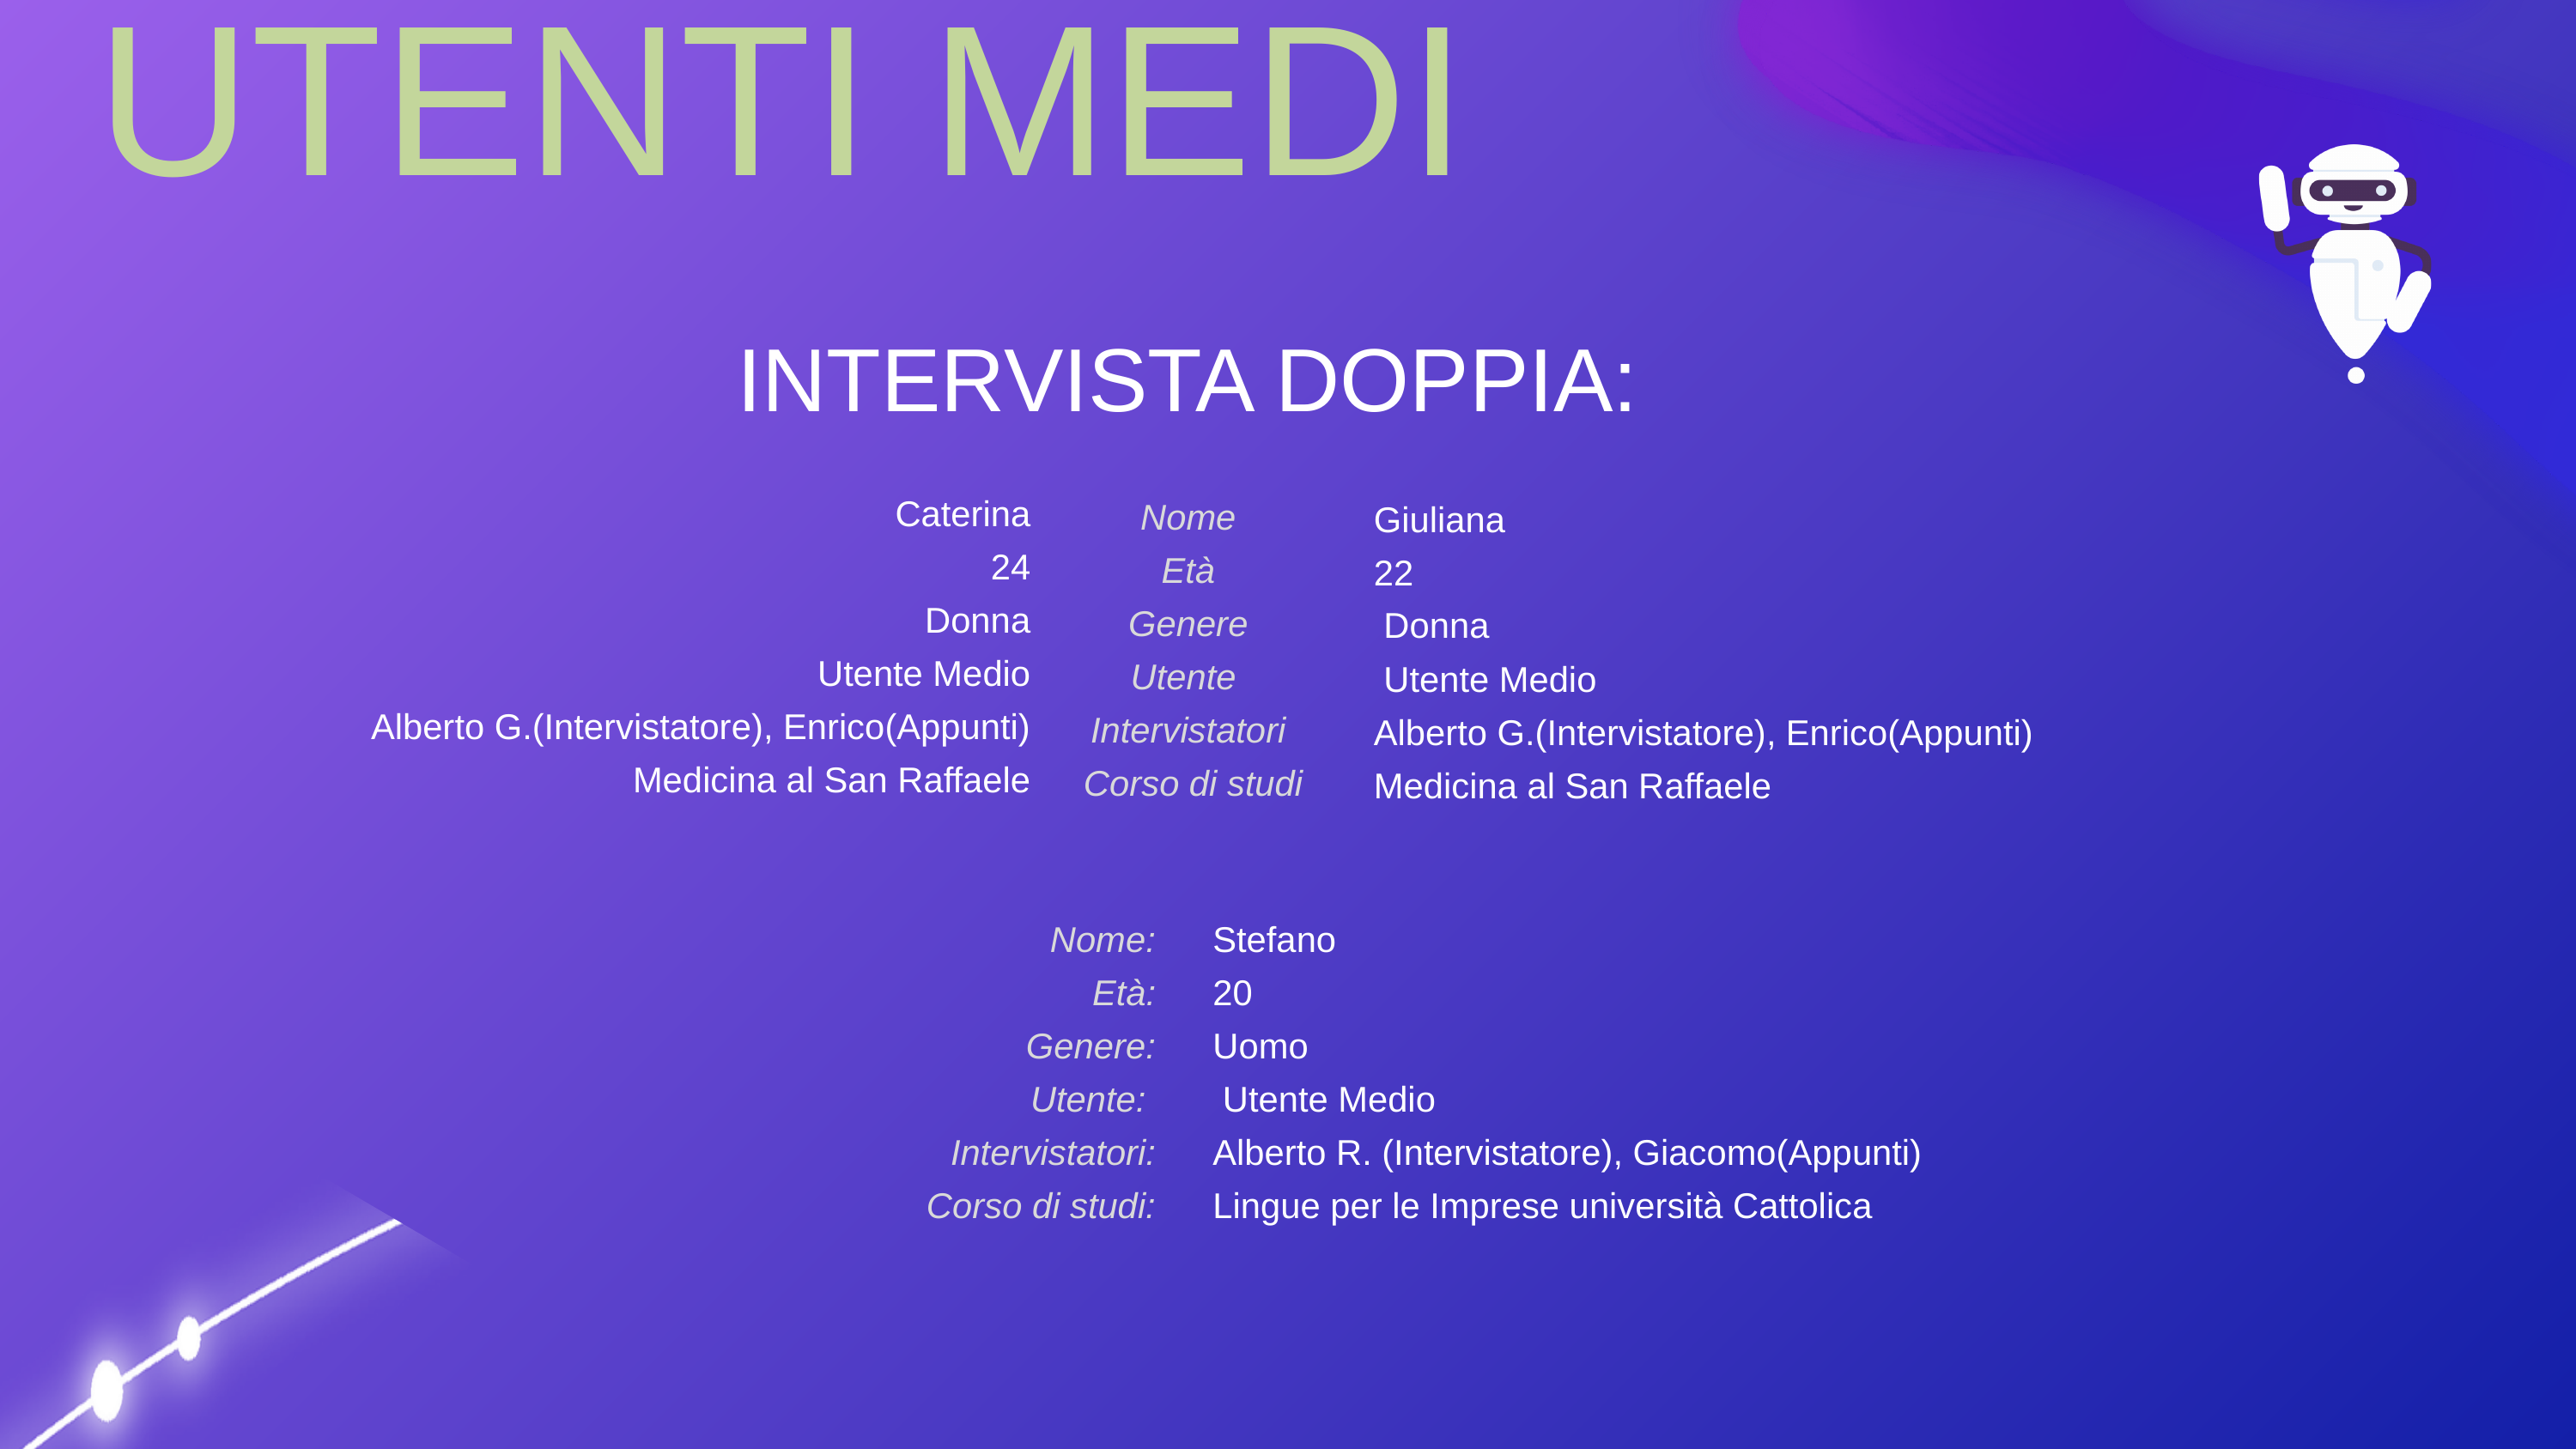

UTENTI MEDI

INTERVISTA DOPPIA:
Caterina
24
 Donna
 Utente Medio
Alberto G.(Intervistatore), Enrico(Appunti)
Medicina al San Raffaele
Nome
Età
Genere
Utente
Intervistatori
 Corso di studi
Giuliana
22
 Donna
 Utente Medio
Alberto G.(Intervistatore), Enrico(Appunti)
Medicina al San Raffaele
Nome:
Età:
Genere:
Utente:
Intervistatori:
 Corso di studi:
Stefano
20
Uomo
 Utente Medio
Alberto R. (Intervistatore), Giacomo(Appunti)
Lingue per le Imprese università Cattolica